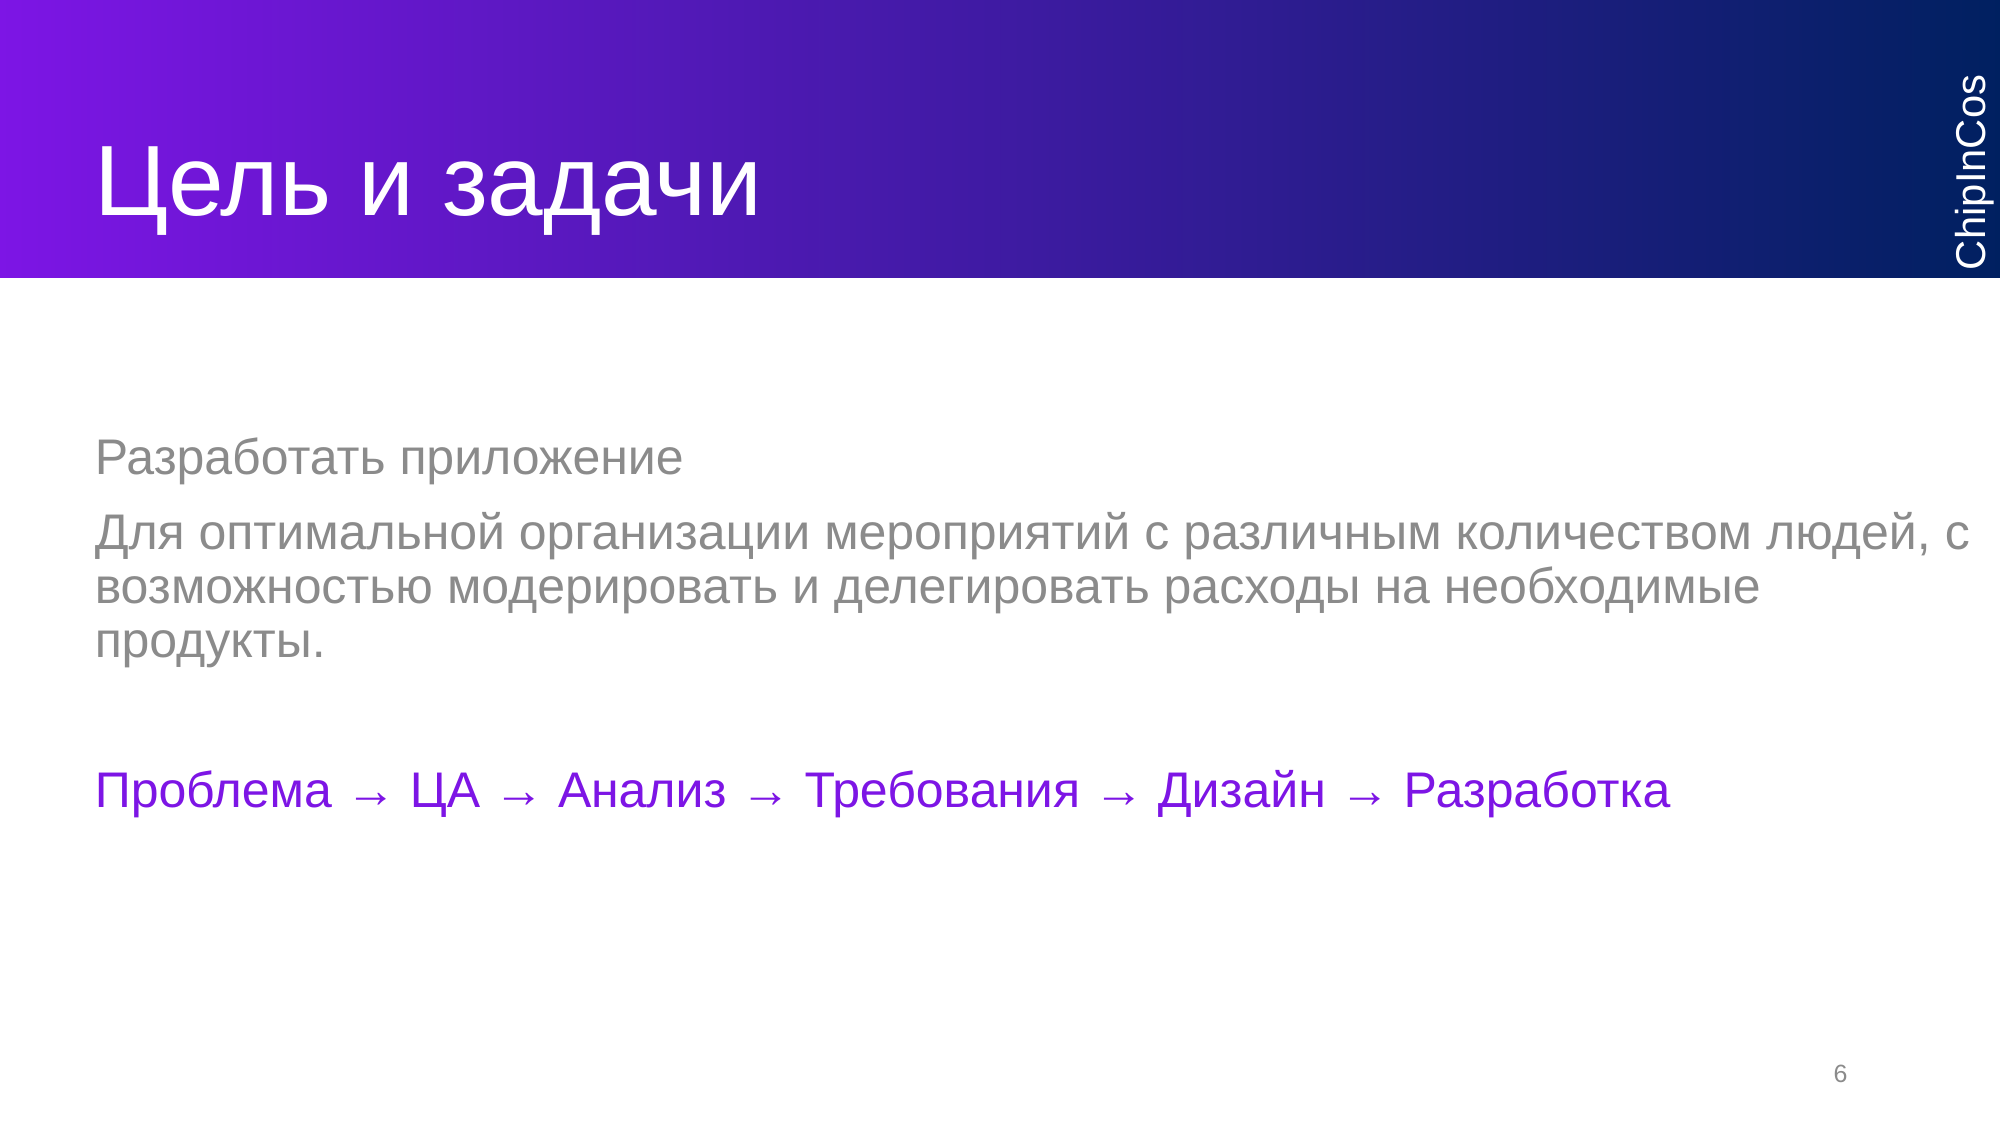

# Цель и задачи

Разработать приложение
Для оптимальной организации мероприятий с различным количеством людей, с возможностью модерировать и делегировать расходы на необходимые продукты.

Проблема → ЦА → Анализ → Требования → Дизайн → Разработка
6